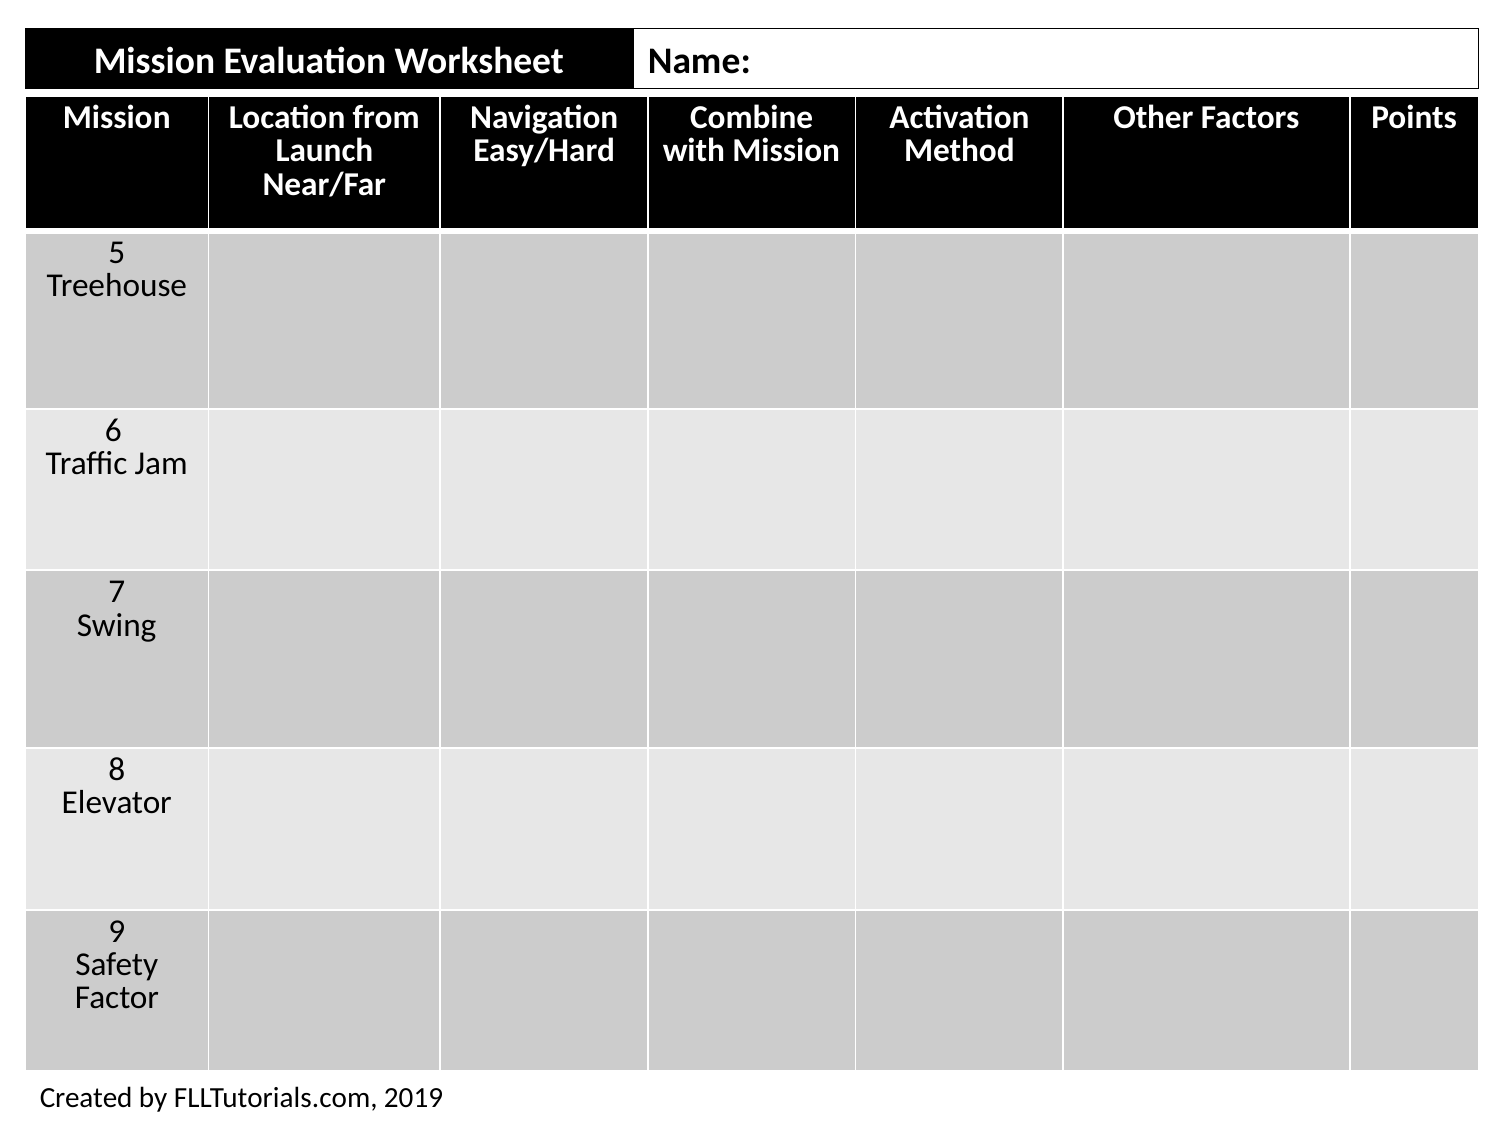

Mission Evaluation Worksheet
Name:
| Mission | Location from Launch Near/Far | Navigation Easy/Hard | Combine with Mission | Activation Method | Other Factors | Points |
| --- | --- | --- | --- | --- | --- | --- |
| 5 Treehouse |  |  |  |  |  |  |
| 6 Traffic Jam |  |  |  |  |  |  |
| 7 Swing |  |  |  |  |  |  |
| 8 Elevator |  |  |  |  |  |  |
| 9 Safety Factor |  |  |  |  |  |  |
Created by FLLTutorials.com, 2019